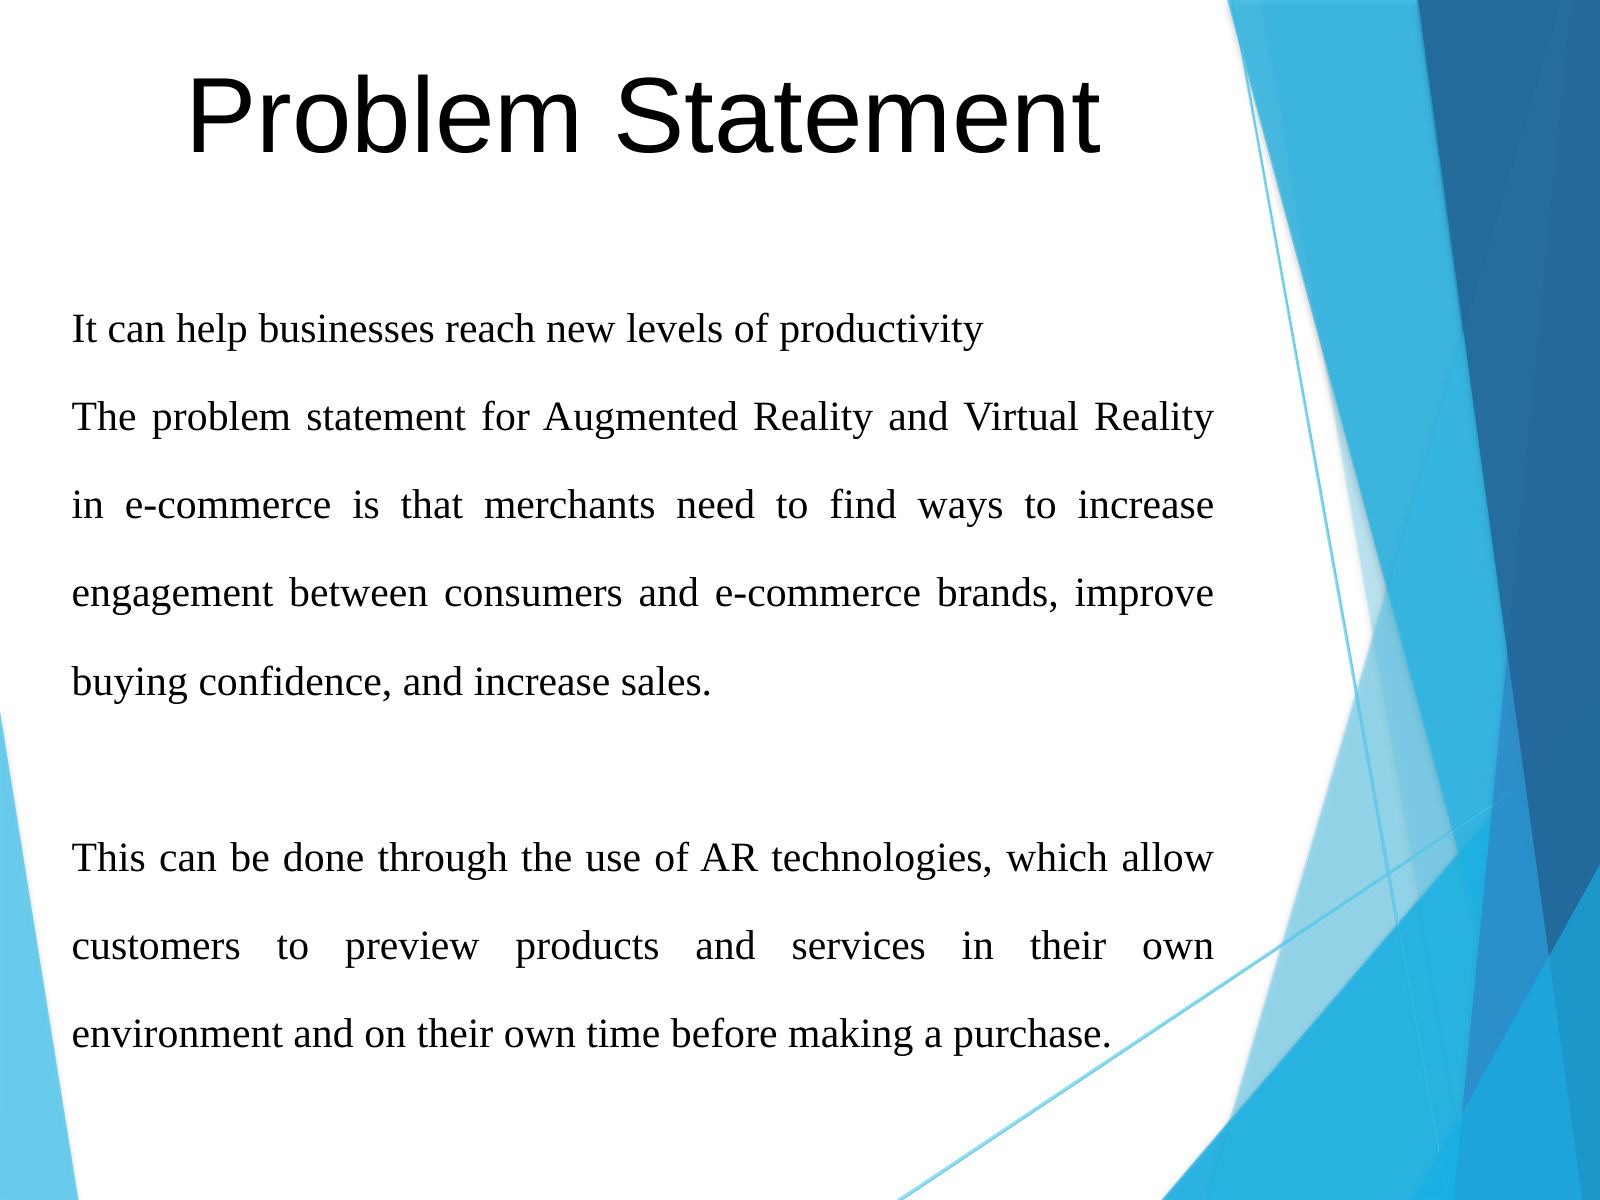

Problem Statement

It can help businesses reach new levels of productivity
The problem statement for Augmented Reality and Virtual Reality in e-commerce is that merchants need to find ways to increase engagement between consumers and e-commerce brands, improve buying confidence, and increase sales.

This can be done through the use of AR technologies, which allow customers to preview products and services in their own environment and on their own time before making a purchase.